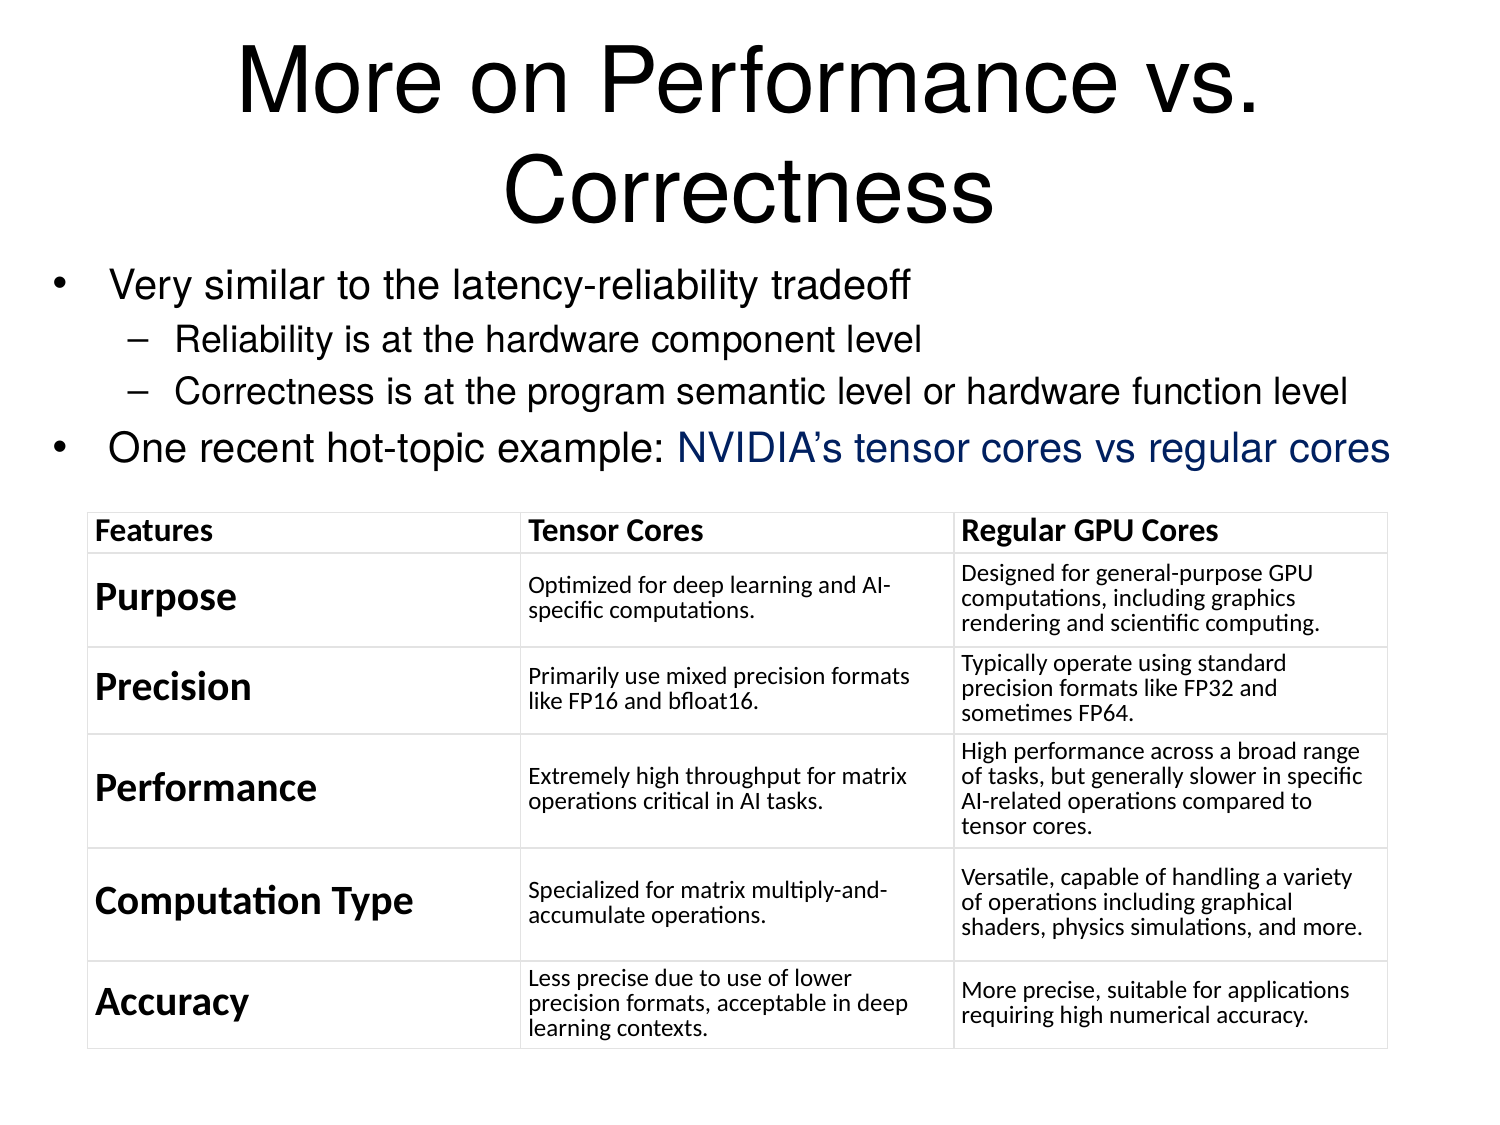

# More on Performance vs. Correctness
Very similar to the latency-reliability tradeoff
Reliability is at the hardware component level
Correctness is at the program semantic level or hardware function level
One recent hot-topic example: NVIDIA’s tensor cores vs regular cores

| Features | Tensor Cores | Regular GPU Cores |
| --- | --- | --- |
| Purpose | Optimized for deep learning and AI-specific computations. | Designed for general-purpose GPU computations, including graphics rendering and scientific computing. |
| Precision | Primarily use mixed precision formats like FP16 and bfloat16. | Typically operate using standard precision formats like FP32 and sometimes FP64. |
| Performance | Extremely high throughput for matrix operations critical in AI tasks. | High performance across a broad range of tasks, but generally slower in specific AI-related operations compared to tensor cores. |
| Computation Type | Specialized for matrix multiply-and-accumulate operations. | Versatile, capable of handling a variety of operations including graphical shaders, physics simulations, and more. |
| Accuracy | Less precise due to use of lower precision formats, acceptable in deep learning contexts. | More precise, suitable for applications requiring high numerical accuracy. |